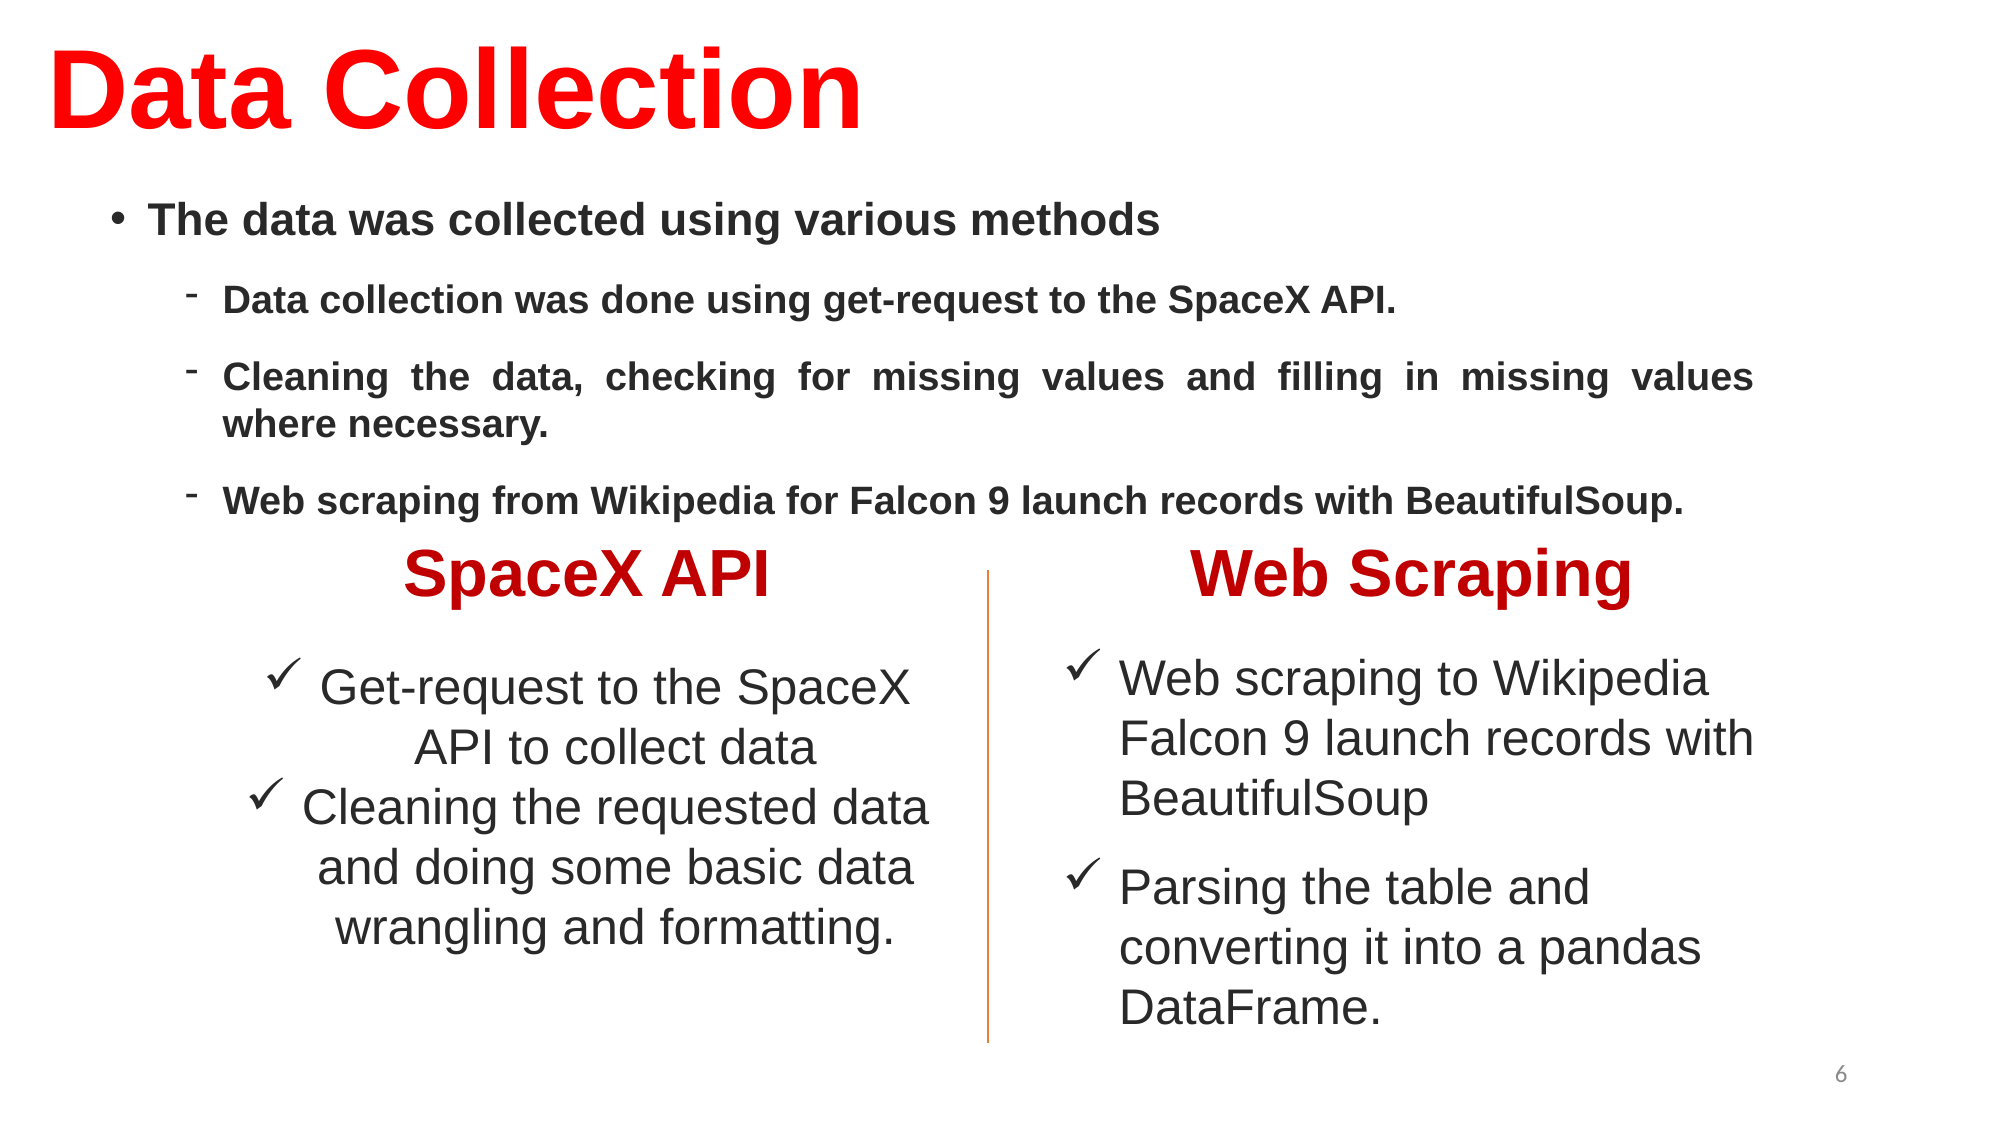

Data Collection
The data was collected using various methods
Data collection was done using get-request to the SpaceX API.
Cleaning the data, checking for missing values and filling in missing values where necessary.
Web scraping from Wikipedia for Falcon 9 launch records with BeautifulSoup.

SpaceX API
Web Scraping
Web scraping to Wikipedia Falcon 9 launch records with BeautifulSoup
Parsing the table and converting it into a pandas DataFrame.
Get-request to the SpaceX API to collect data
Cleaning the requested data and doing some basic data wrangling and formatting.

6